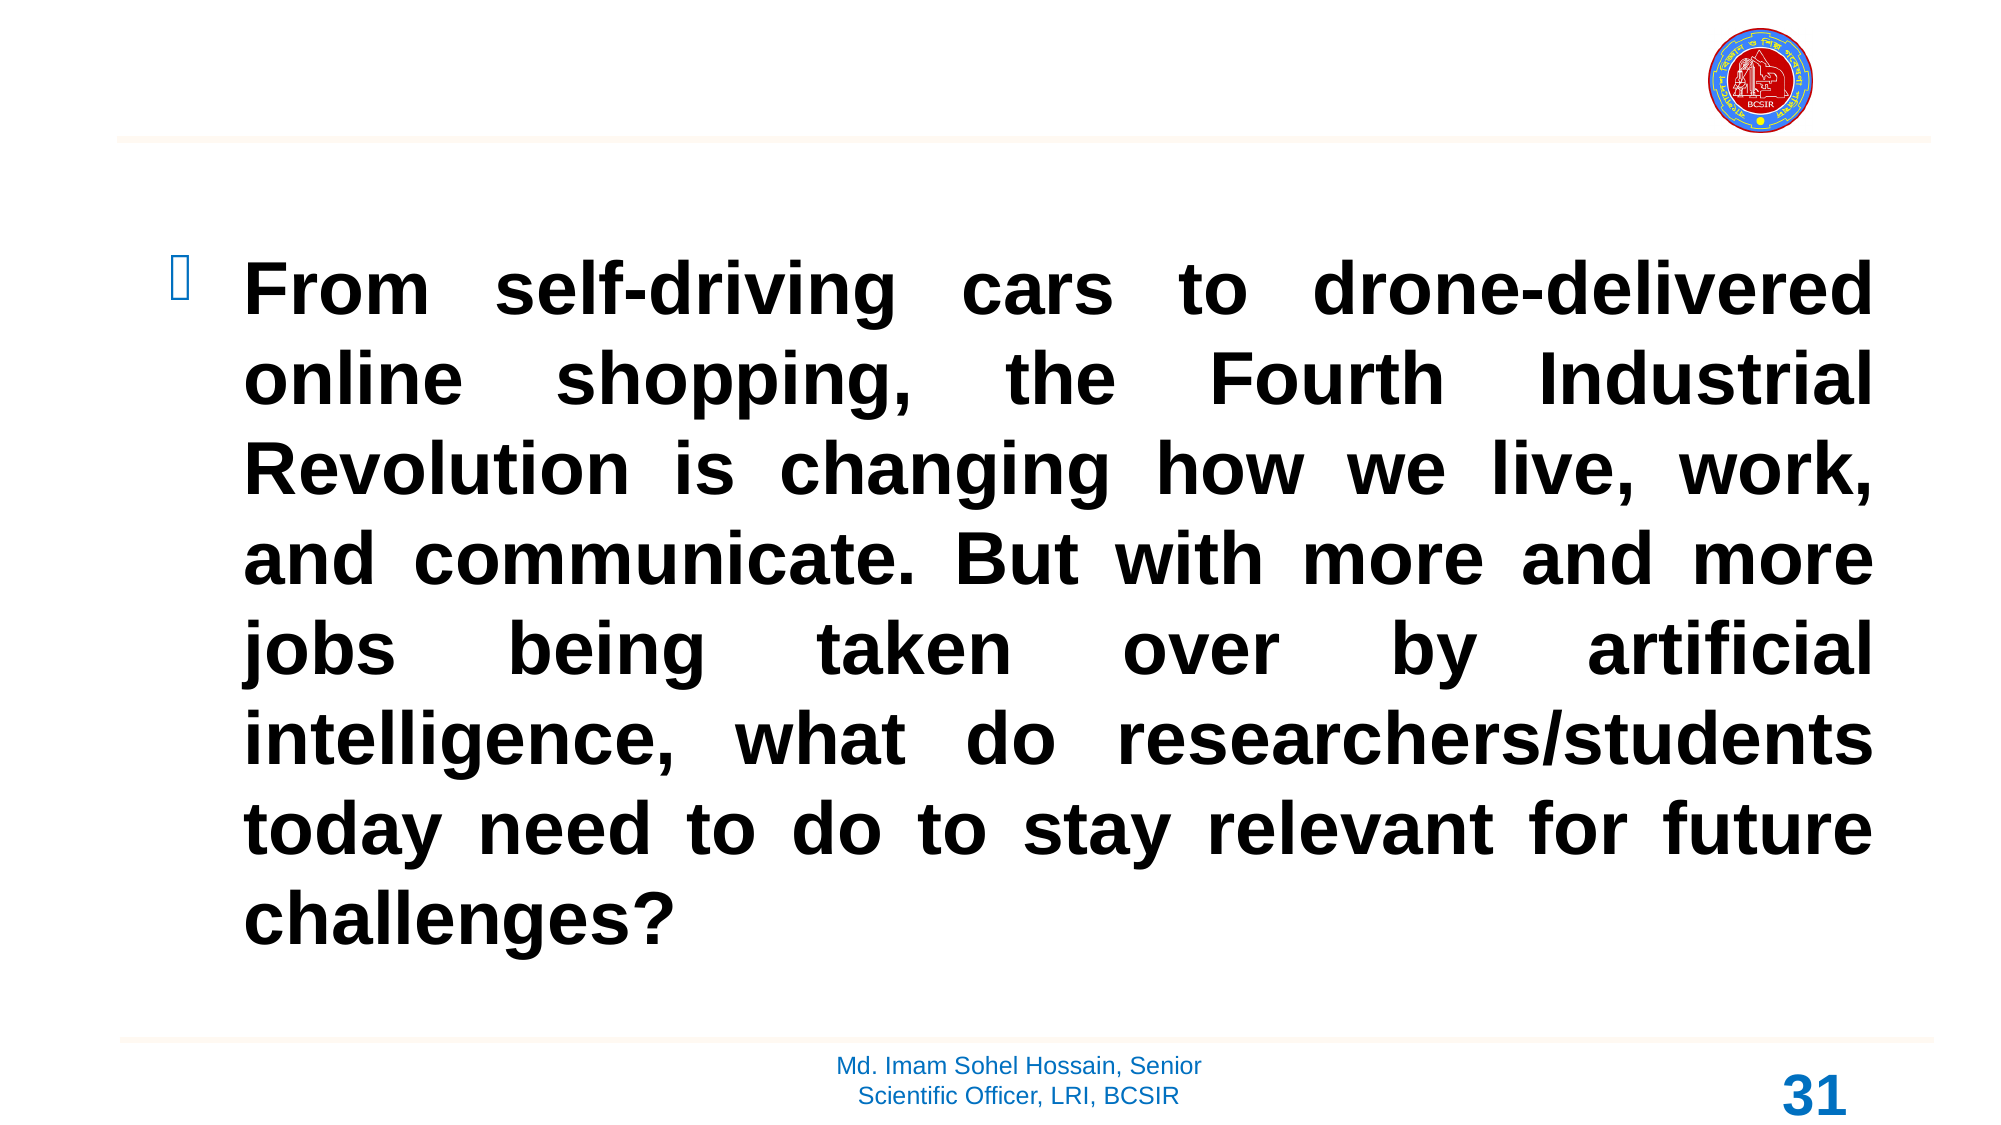

#
From self-driving cars to drone-delivered online shopping, the Fourth Industrial Revolution is changing how we live, work, and communicate. But with more and more jobs being taken over by artificial intelligence, what do researchers/students today need to do to stay relevant for future challenges?
31